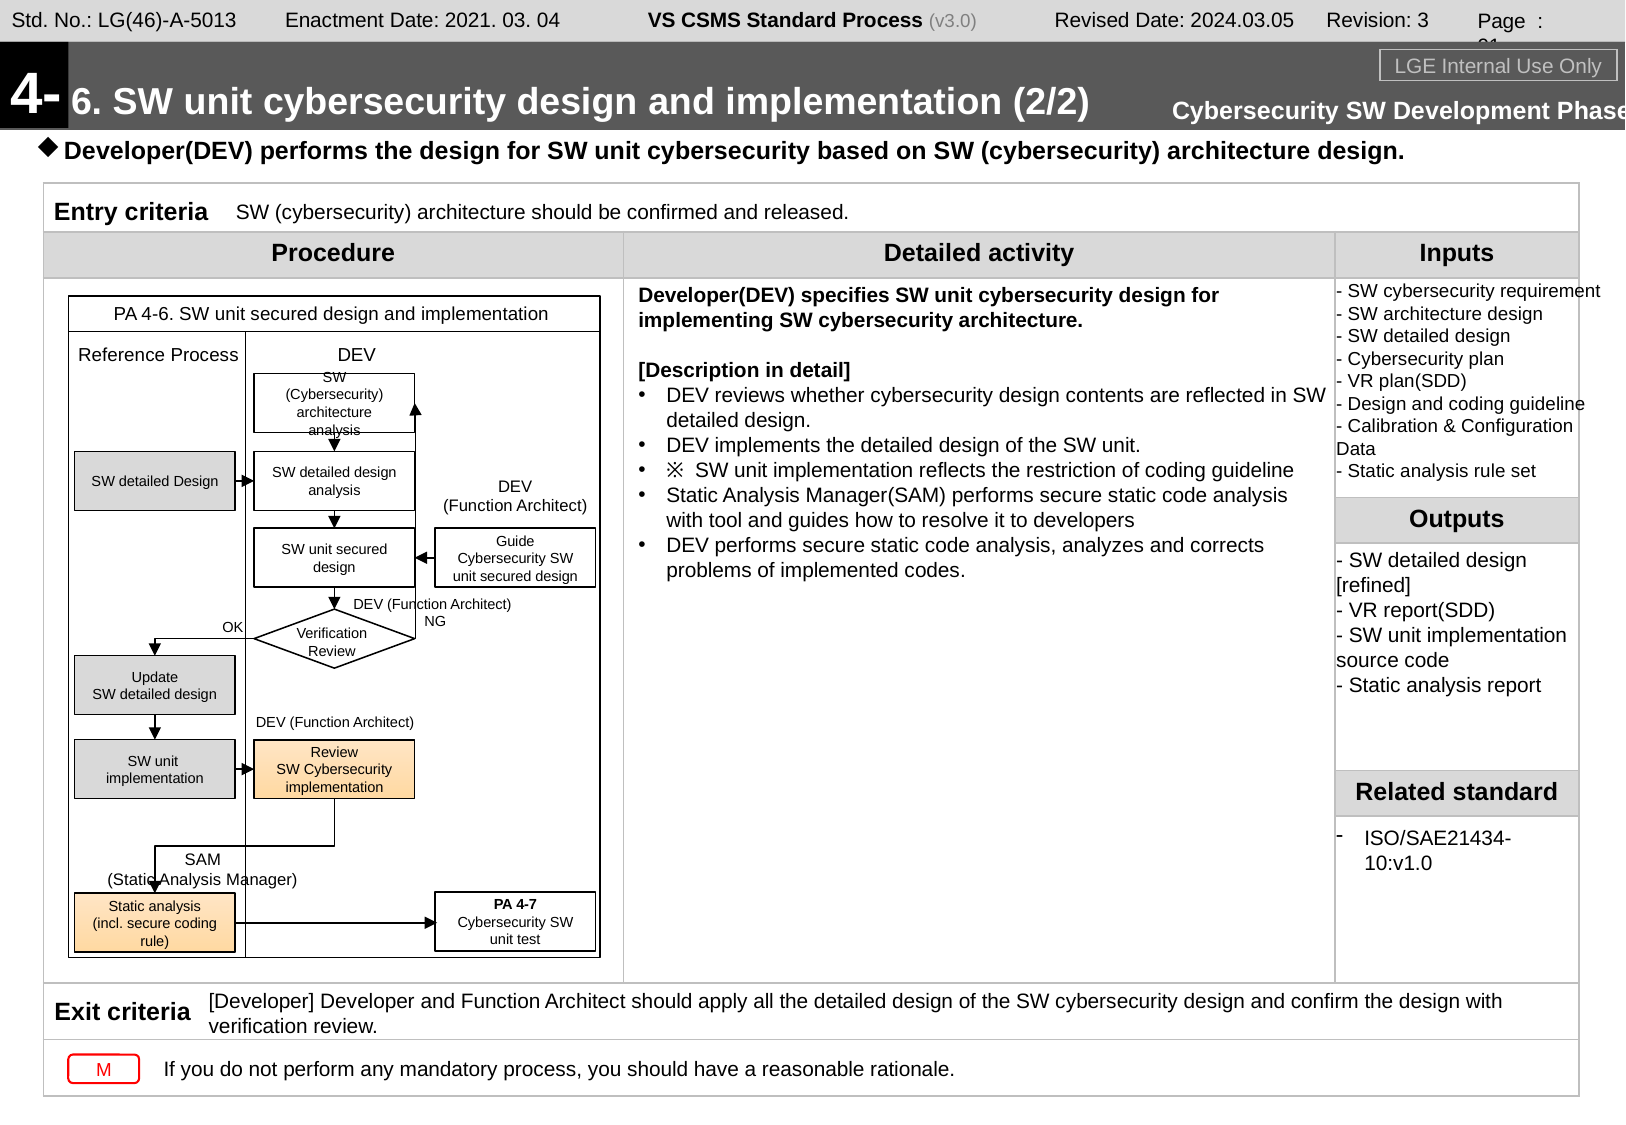

Page  :  91
4-
#
m
6. SW unit cybersecurity design and implementation (2/2)
LGE Internal Use Only
Cybersecurity SW Development Phase
Developer(DEV) performs the design for SW unit cybersecurity based on SW (cybersecurity) architecture design.
SW (cybersecurity) architecture should be confirmed and released.
- SW cybersecurity requirement
- SW architecture design
- SW detailed design
- Cybersecurity plan
- VR plan(SDD)
- Design and coding guideline
- Calibration & Configuration Data
- Static analysis rule set

Developer(DEV) specifies SW unit cybersecurity design for implementing SW cybersecurity architecture.

[Description in detail]
DEV reviews whether cybersecurity design contents are reflected in SW detailed design.
DEV implements the detailed design of the SW unit.
※  SW unit implementation reflects the restriction of coding guideline
Static Analysis Manager(SAM) performs secure static code analysis with tool and guides how to resolve it to developers
DEV performs secure static code analysis, analyzes and corrects problems of implemented codes.

PA 4-6. SW unit secured design and implementation

Reference Process
DEV
SW
(Cybersecurity) architecture analysis
SW detailed Design
SW detailed design analysis
DEV
(Function Architect)
SW unit secured design
Guide
Cybersecurity SW unit secured design
- SW detailed design [refined]
- VR report(SDD)
- SW unit implementation source code
- Static analysis report
DEV (Function Architect)
NG

OK
Verification
Review
Update
SW detailed design
DEV (Function Architect)
SW unit
implementation
Review
SW Cybersecurity implementation
ISO/SAE21434-10:v1.0

SAM
(Static Analysis Manager)
PA 4-7
Cybersecurity SW unit test
Static analysis
(incl. secure coding rule)
[Developer] Developer and Function Architect should apply all the detailed design of the SW cybersecurity design and confirm the design with verification review.
If you do not perform any mandatory process, you should have a reasonable rationale.
M